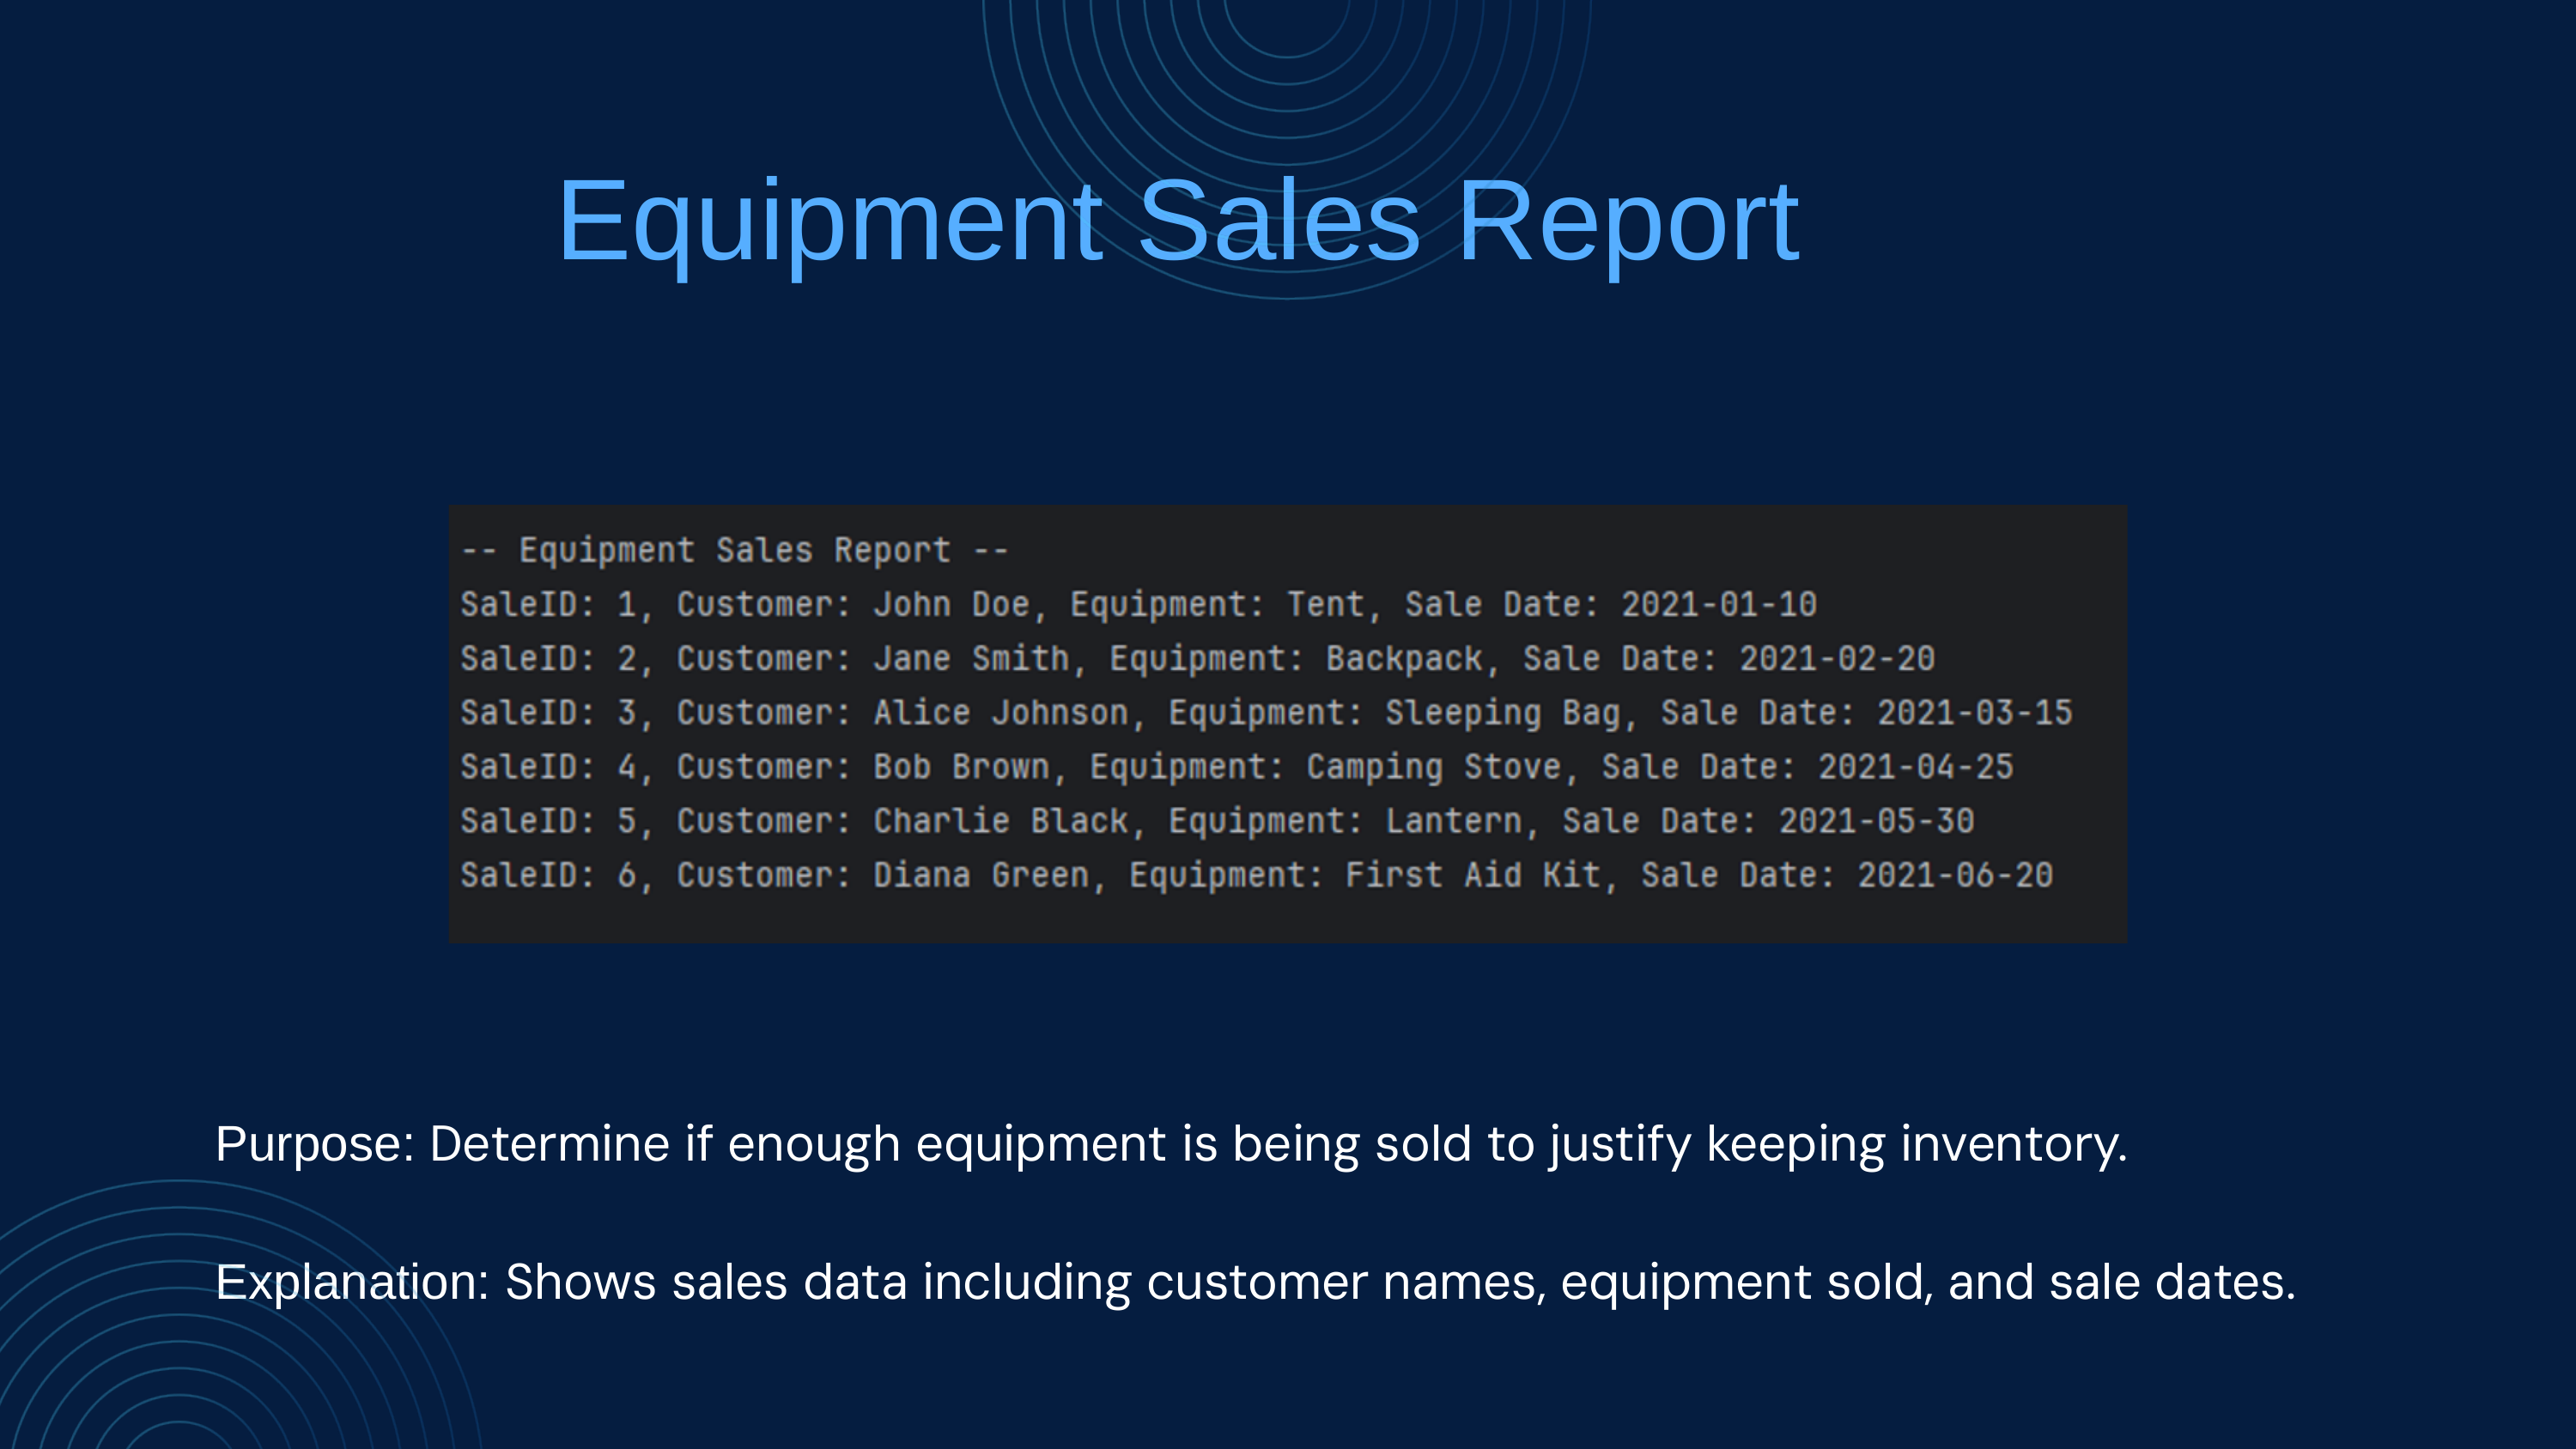

Equipment Sales Report

Purpose: Determine if enough equipment is being sold to justify keeping inventory.

Explanation: Shows sales data including customer names, equipment sold, and sale dates.